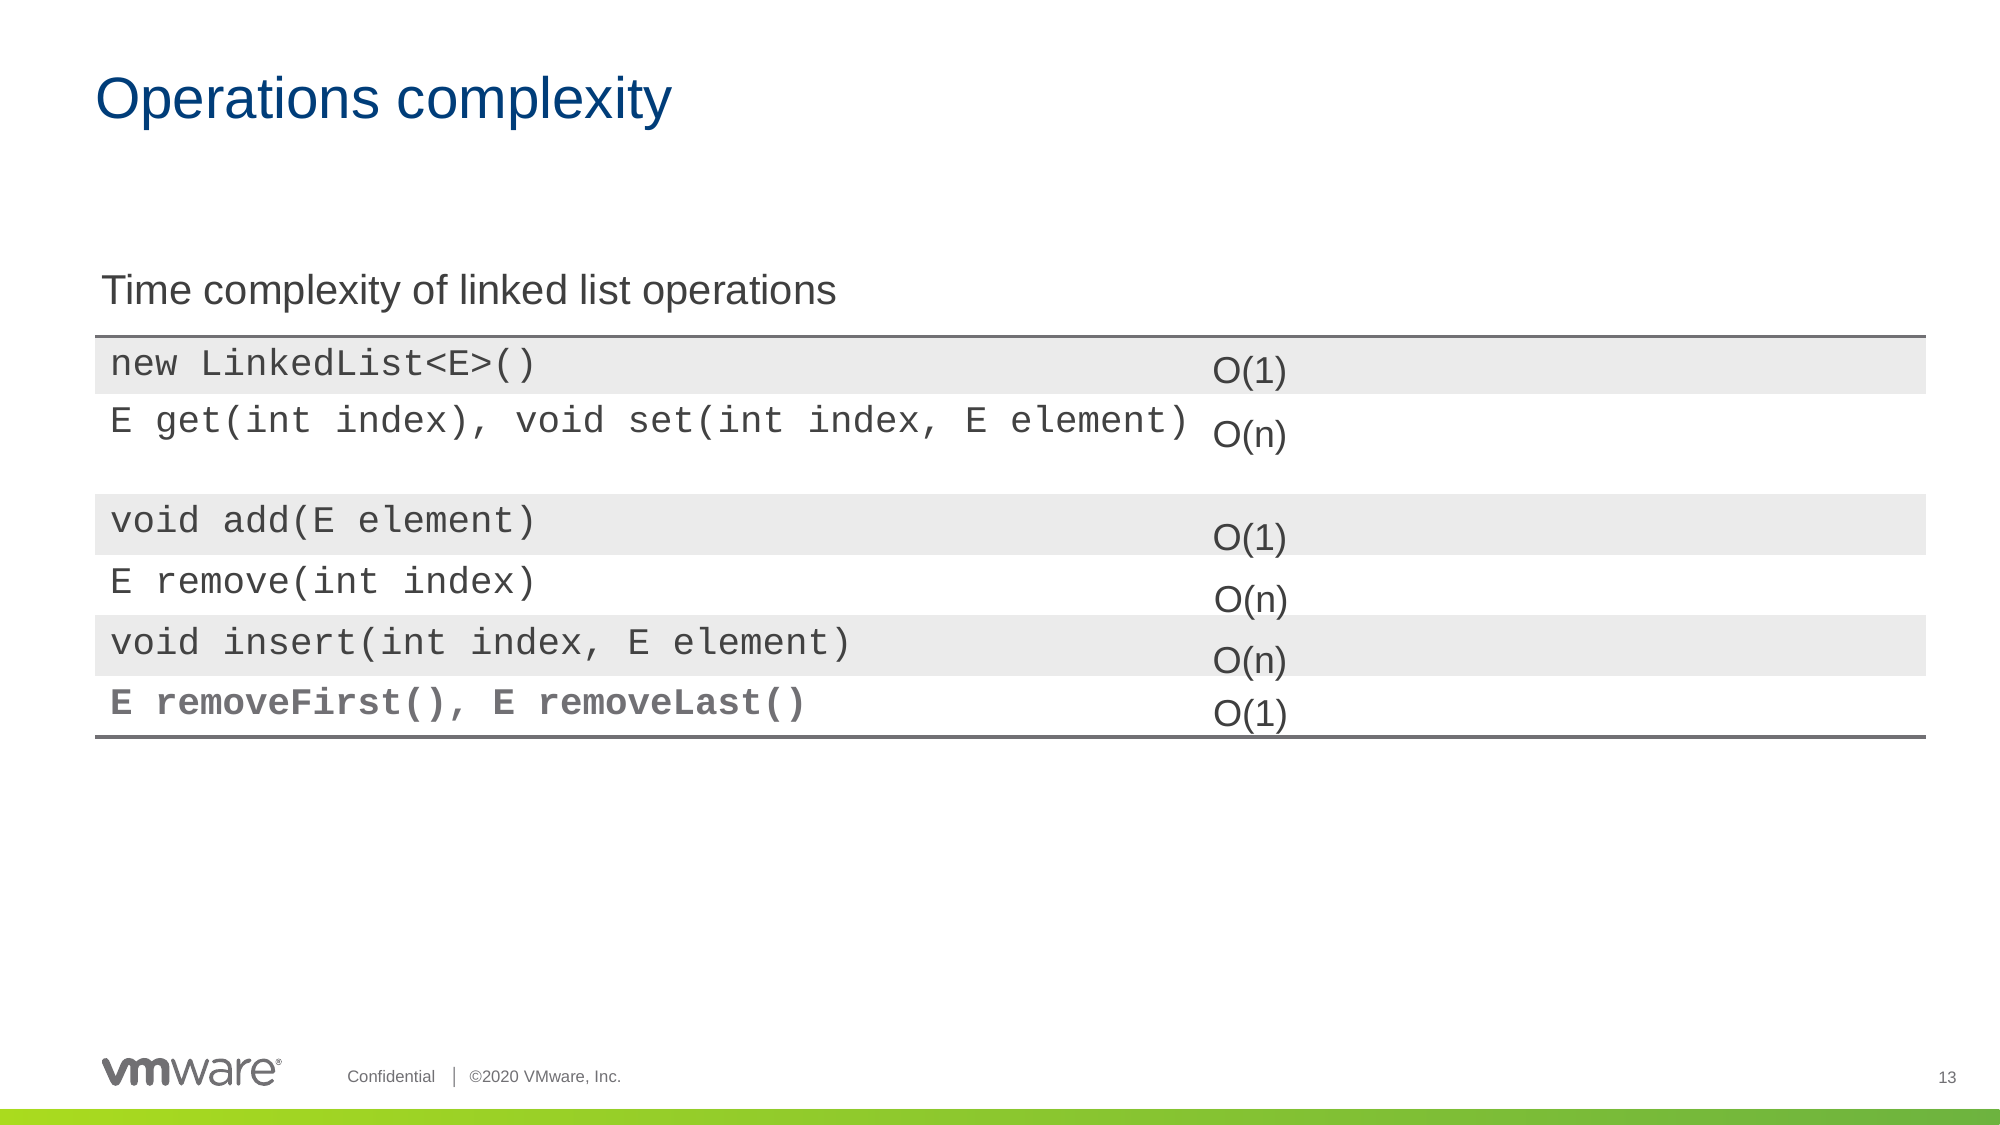

# Operations complexity
Time complexity of linked list operations

| new LinkedList<E>() |
| --- |
| E get(int index), void set(int index, E element) |
| void add(E element) |
| E remove(int index) |
| void insert(int index, E element) |
| E removeFirst(), E removeLast() |
O(1)
O(n)
O(1)
O(n)

O(n)

O(1)